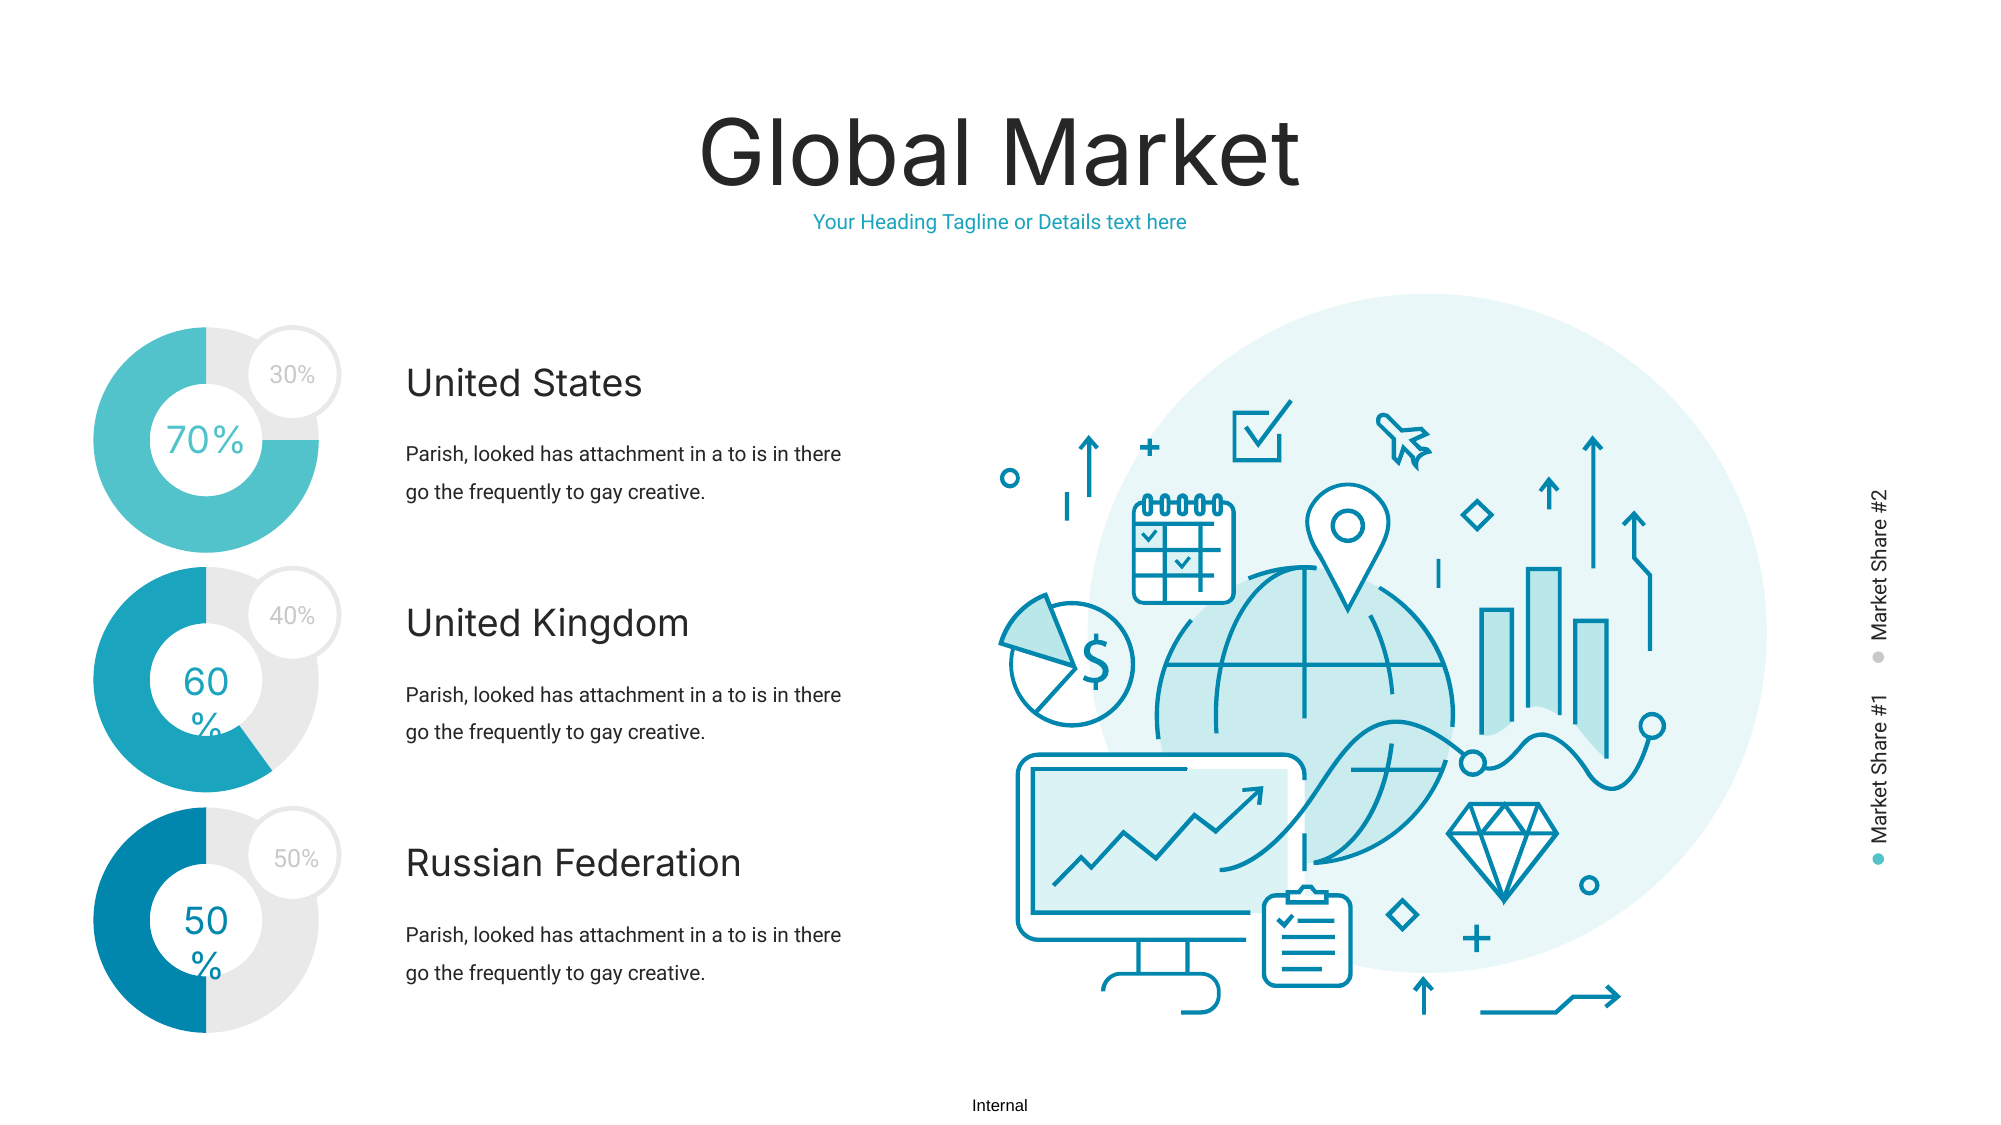

Global Market
Your Heading Tagline or Details text here

### Chart

| Category | Sales |
|---|---|
| 1st Qtr | 0.25 |
| 2nd Qtr | 0.75 |
30%
United States
70%
Parish, looked has attachment in a to is in there go the frequently to gay creative.
Market Share #2

### Chart

| Category | Sales |
|---|---|
| 1st Qtr | 0.4 |
| 2nd Qtr | 0.6 |
United Kingdom
40%
60%

Parish, looked has attachment in a to is in there go the frequently to gay creative.
Market Share #1

### Chart

| Category | Sales |
|---|---|
| 1st Qtr | 0.5 |
| 2nd Qtr | 0.5 |
Russian Federation
50%

50%
Parish, looked has attachment in a to is in there go the frequently to gay creative.